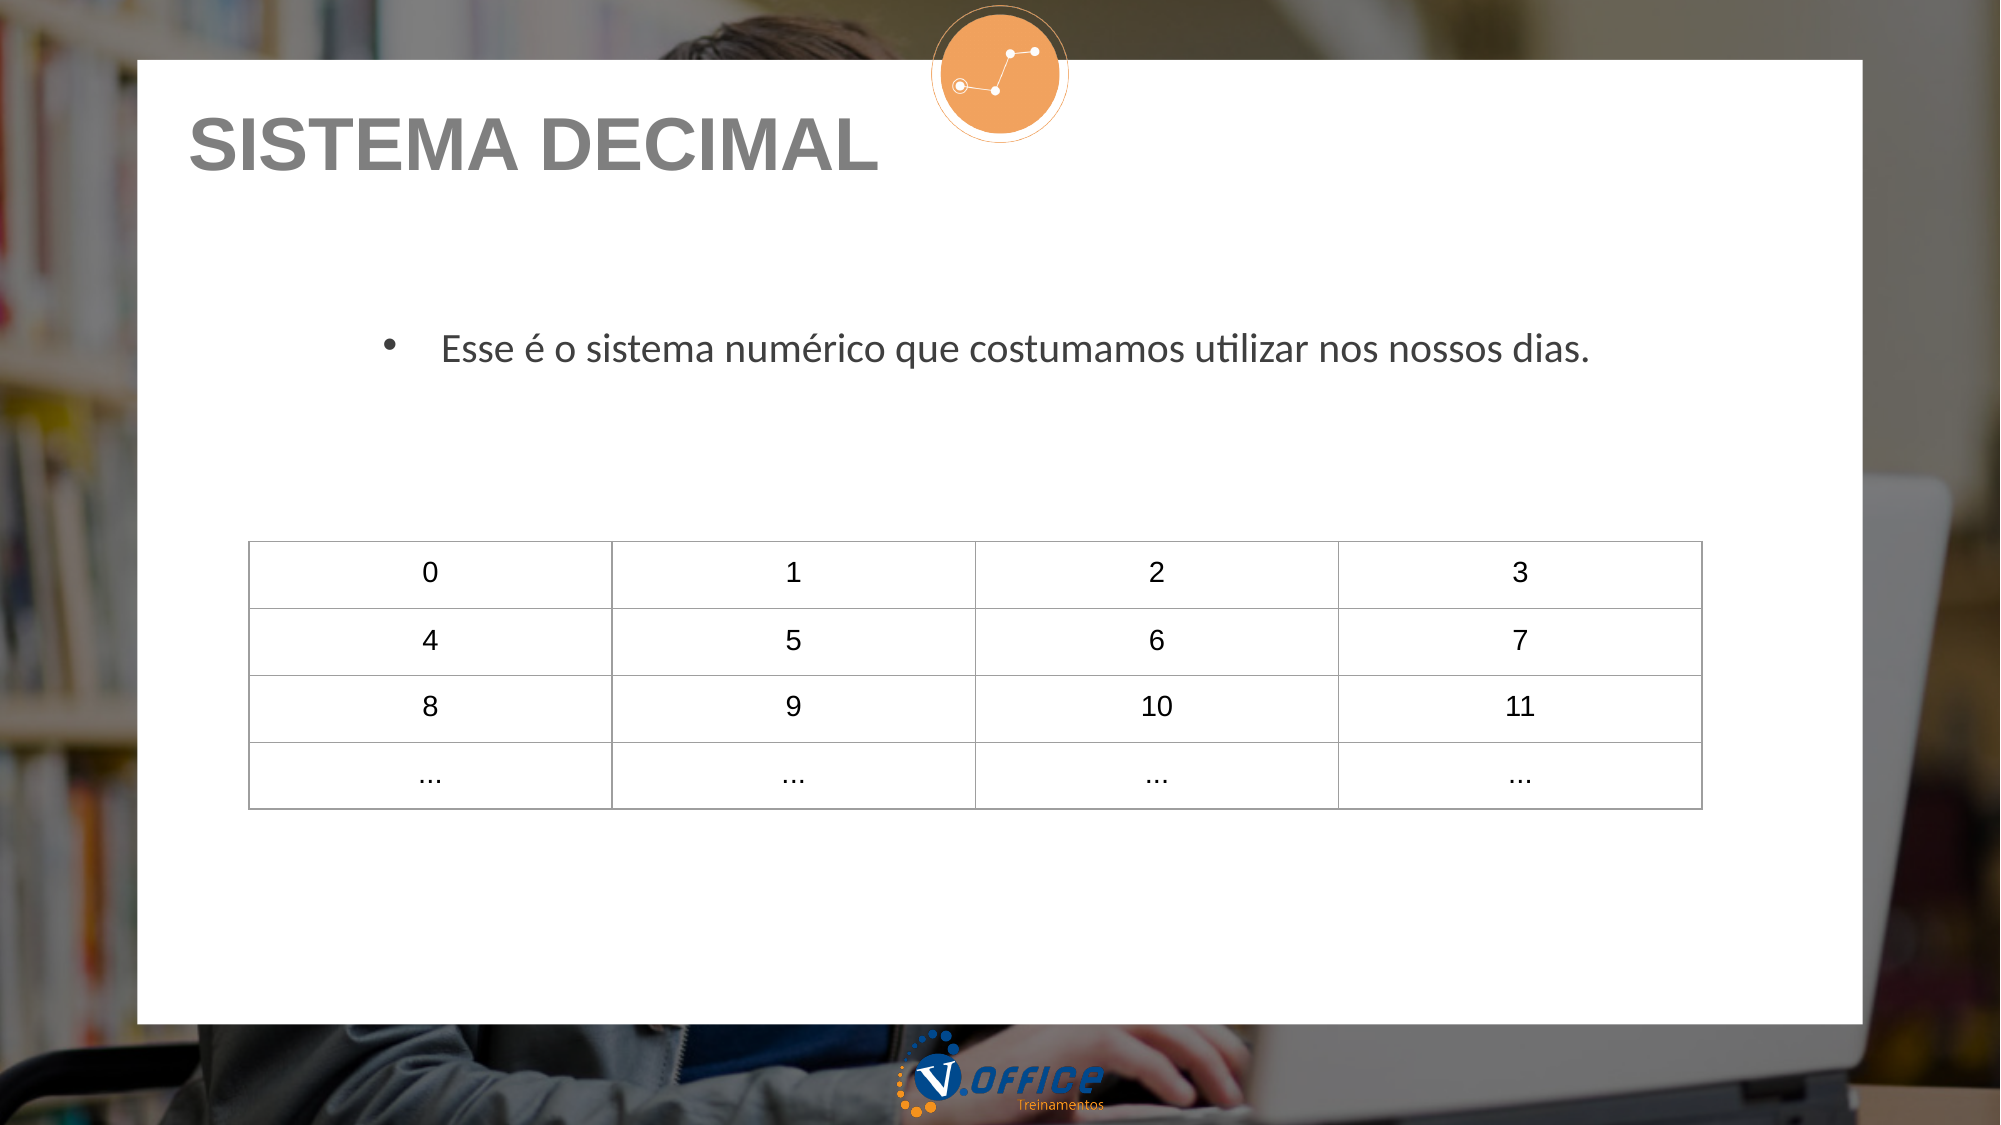

# SISTEMA DECIMAL
Esse é o sistema numérico que costumamos utilizar nos nossos dias.

| 0 | 1 | 2 | 3 |
| --- | --- | --- | --- |
| 4 | 5 | 6 | 7 |
| 8 | 9 | 10 | 11 |
| ... | ... | ... | ... |